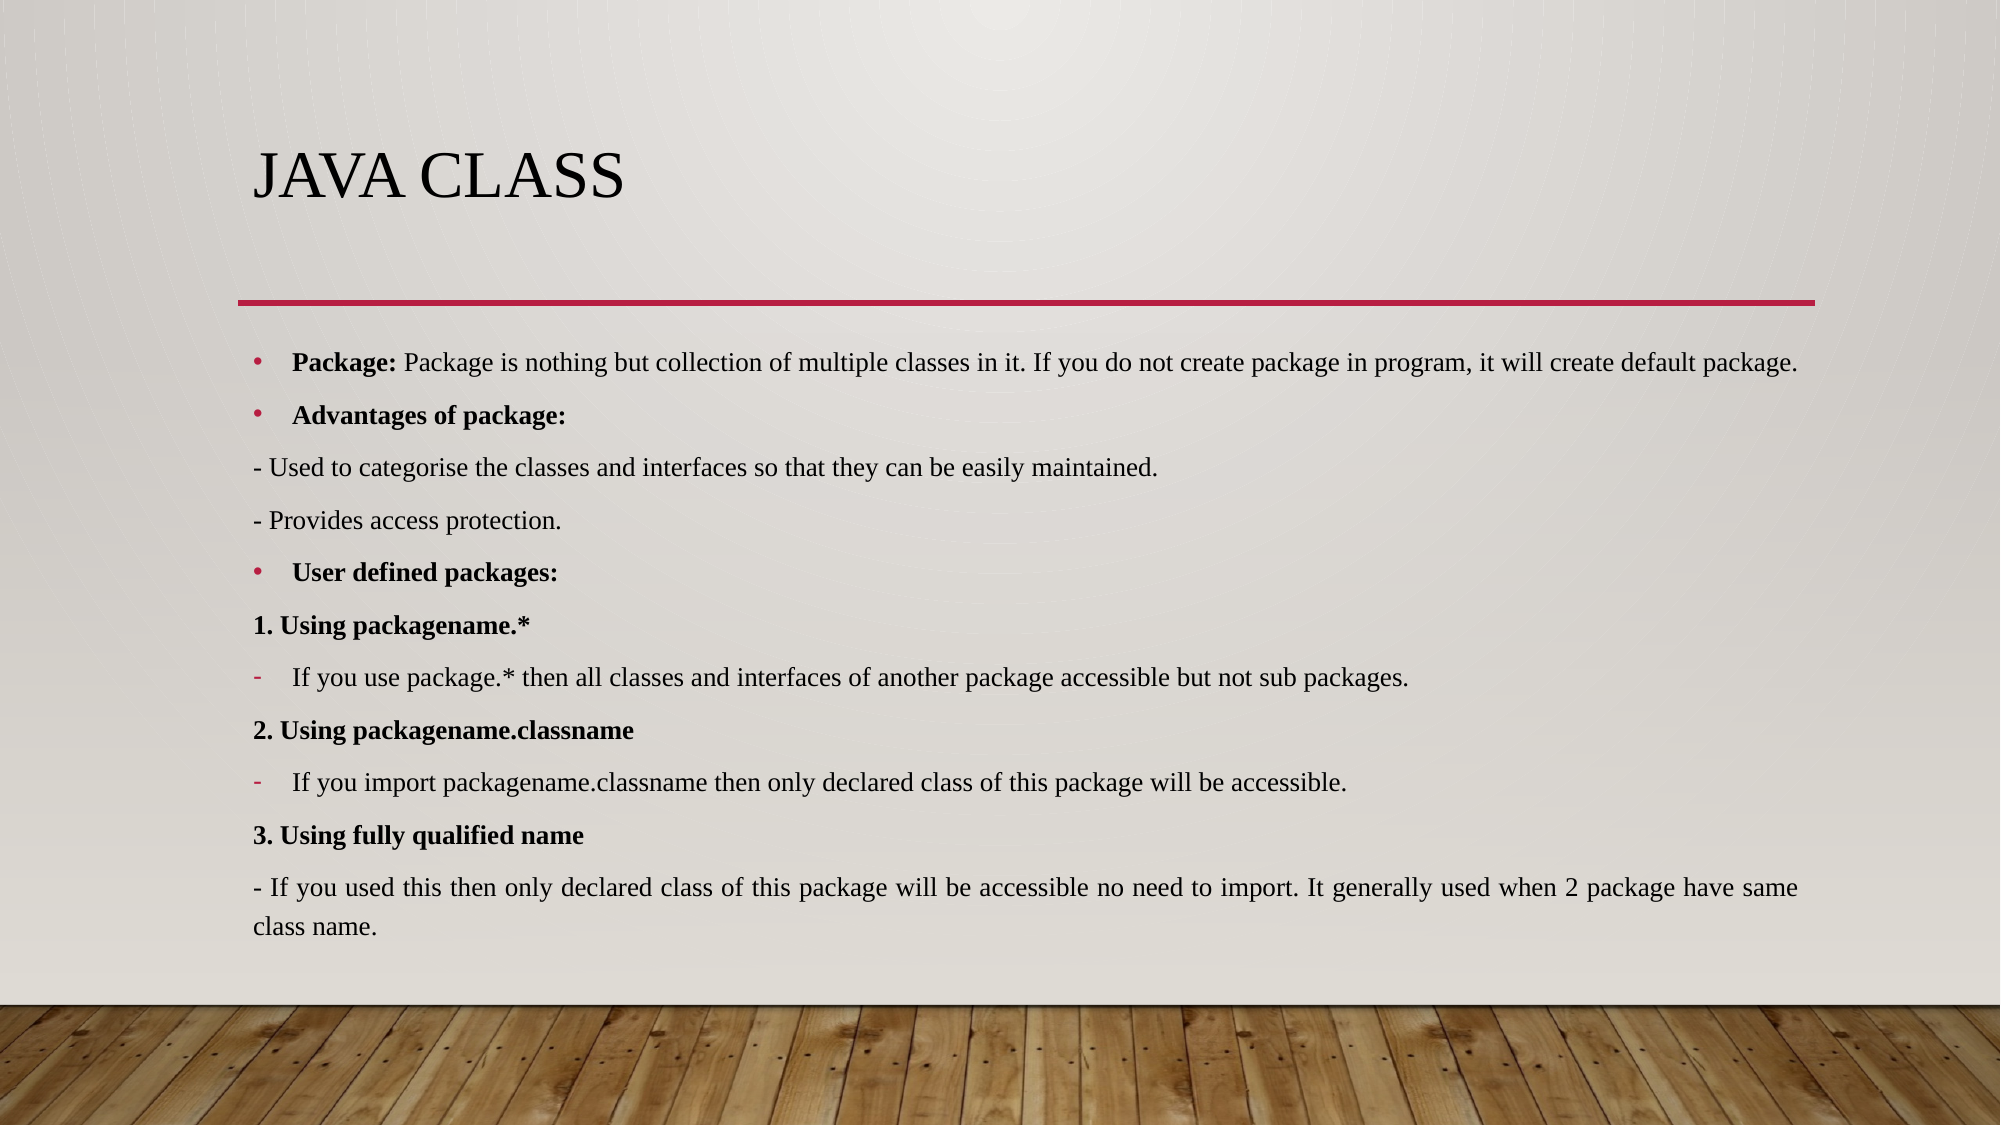

# Java class
Package: Package is nothing but collection of multiple classes in it. If you do not create package in program, it will create default package.
Advantages of package:
- Used to categorise the classes and interfaces so that they can be easily maintained.
- Provides access protection.
User defined packages:
1. Using packagename.*
If you use package.* then all classes and interfaces of another package accessible but not sub packages.
2. Using packagename.classname
If you import packagename.classname then only declared class of this package will be accessible.
3. Using fully qualified name
- If you used this then only declared class of this package will be accessible no need to import. It generally used when 2 package have same class name.